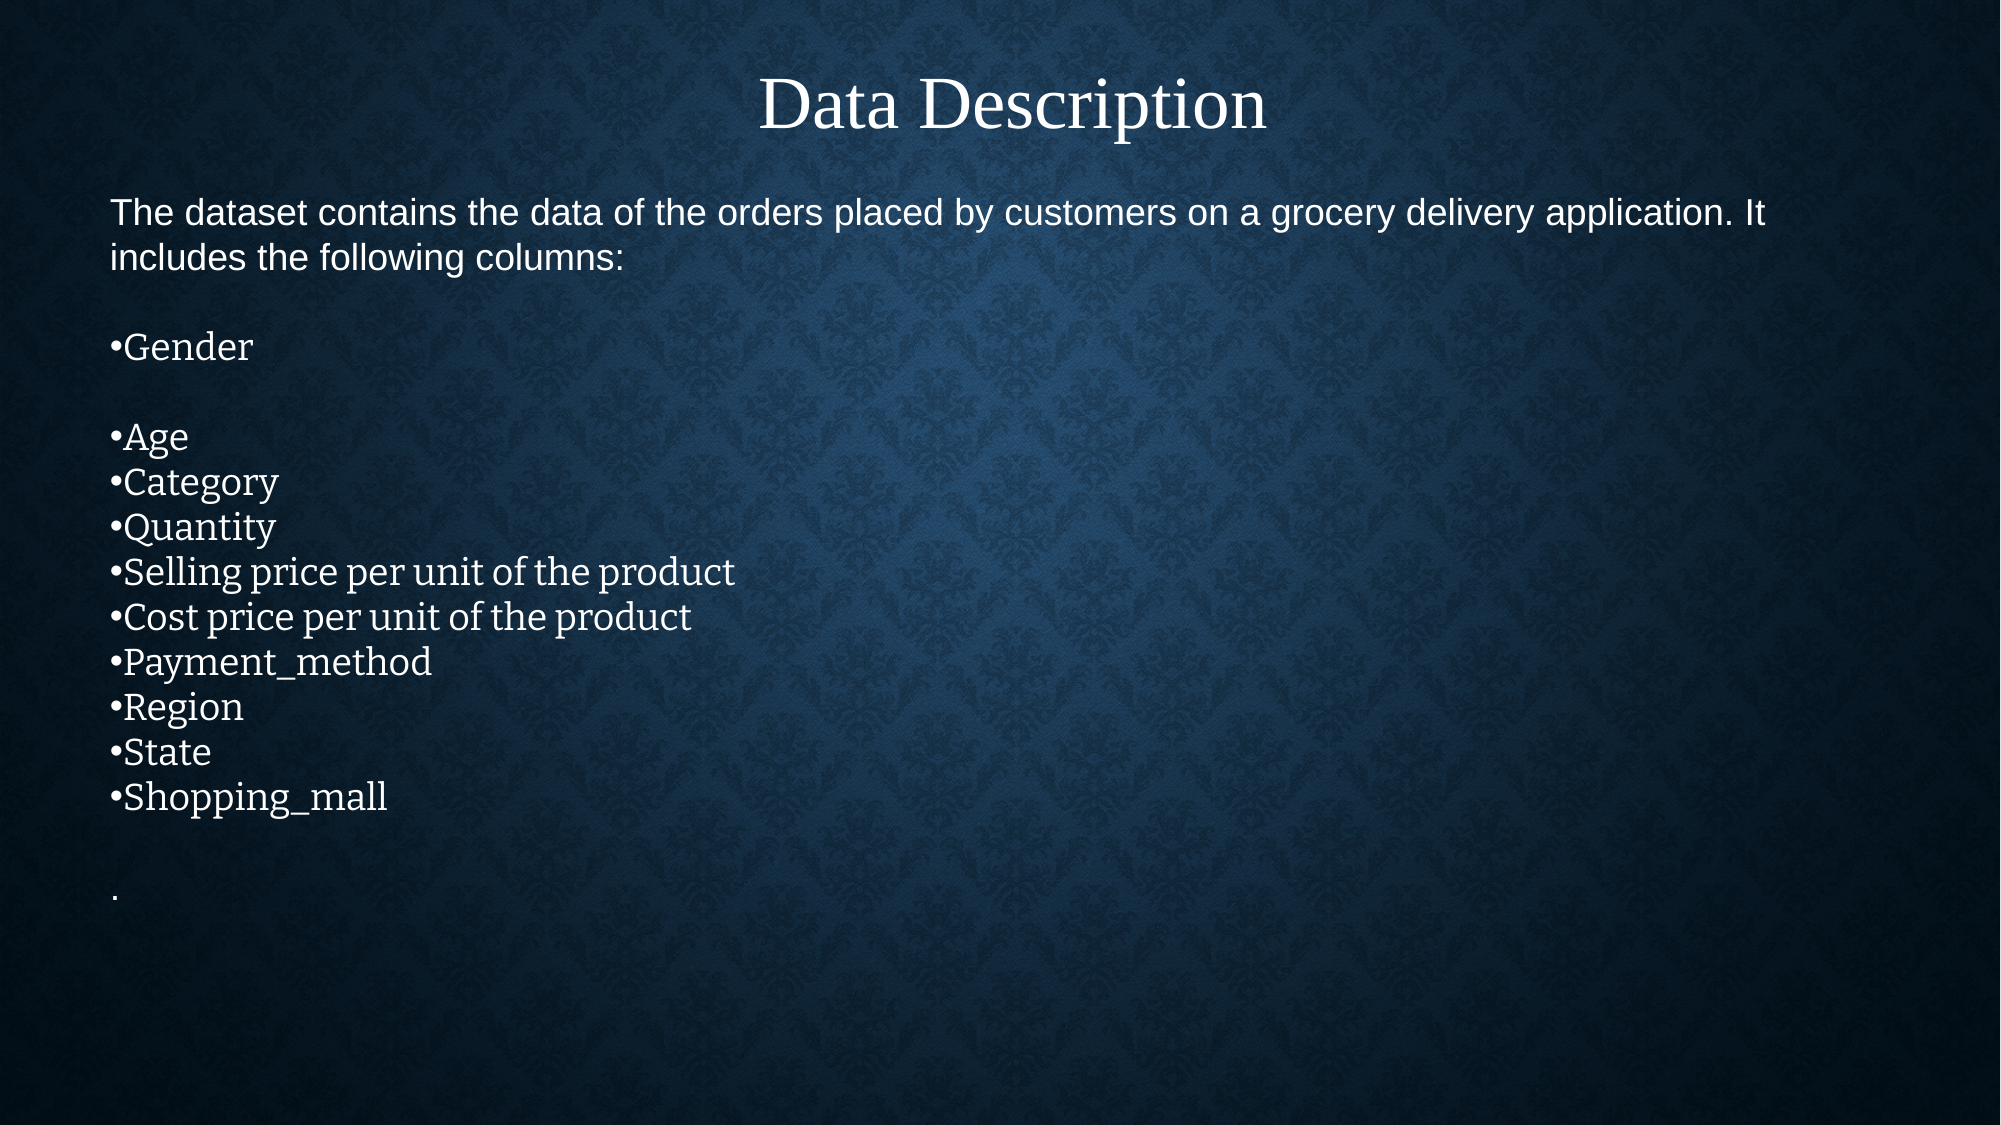

Data Description
The dataset contains the data of the orders placed by customers on a grocery delivery application. It includes the following columns:

Gender

Age
Category
Quantity
Selling price per unit of the product
Cost price per unit of the product
Payment_method
Region
State
Shopping_mall

.